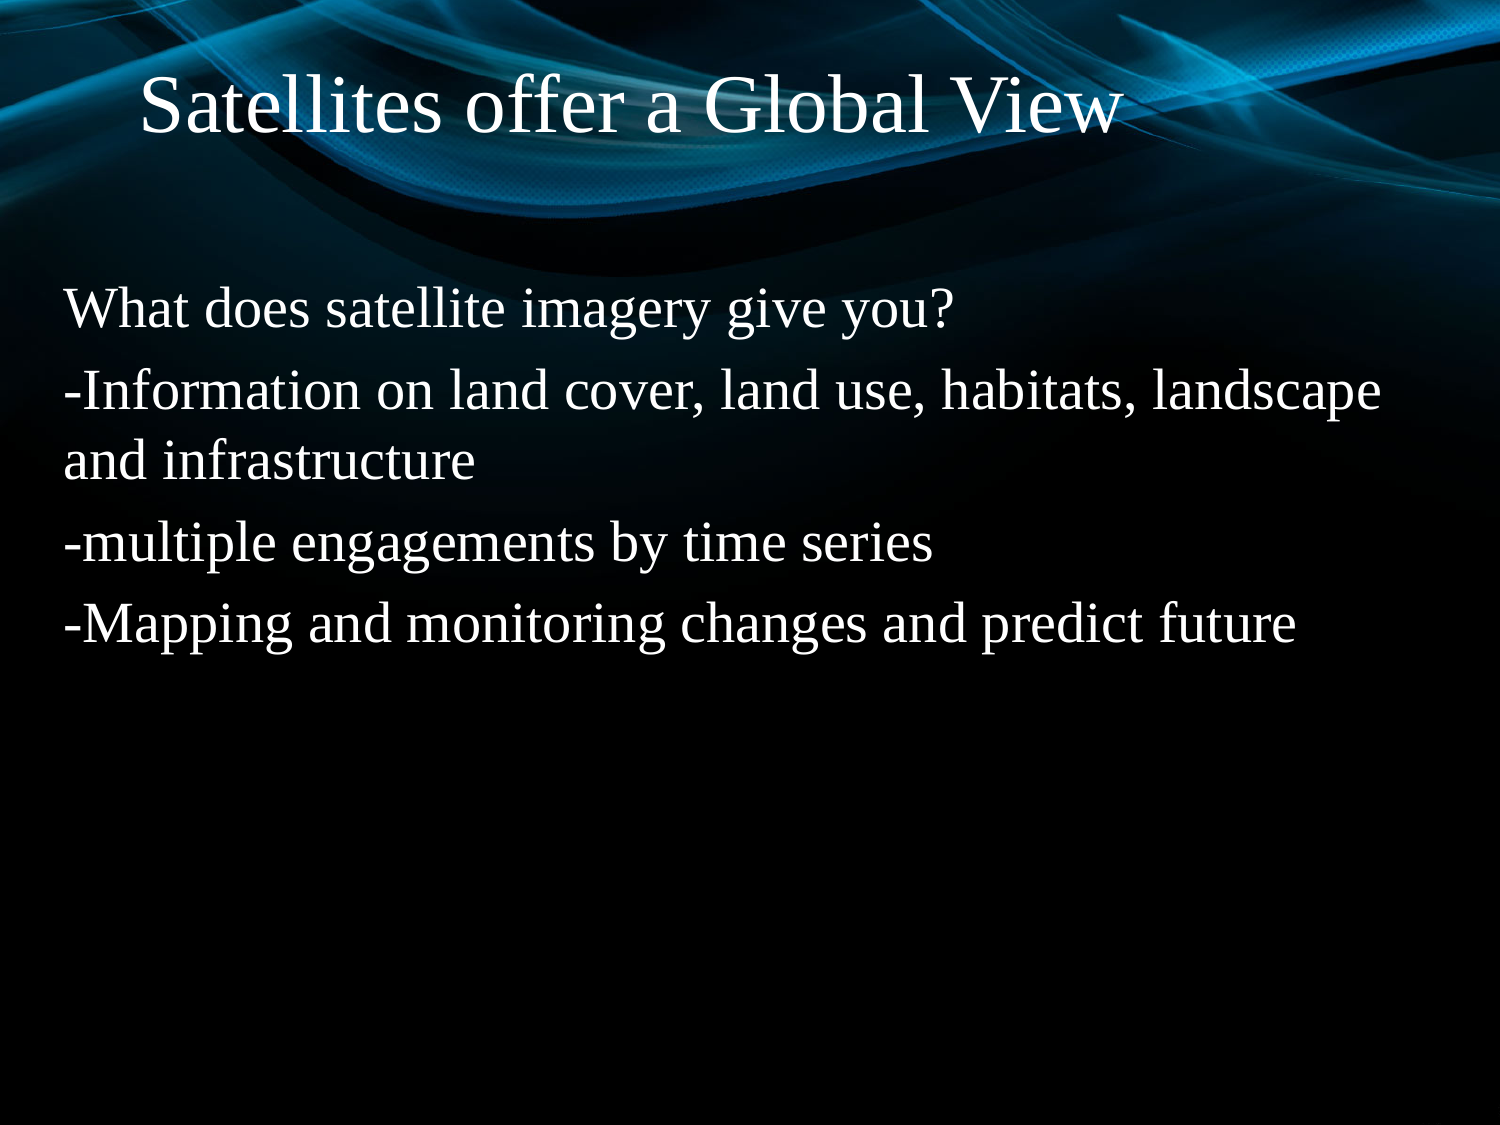

# Satellites offer a Global View
What does satellite imagery give you?
-Information on land cover, land use, habitats, landscape and infrastructure
-multiple engagements by time series
-Mapping and monitoring changes and predict future